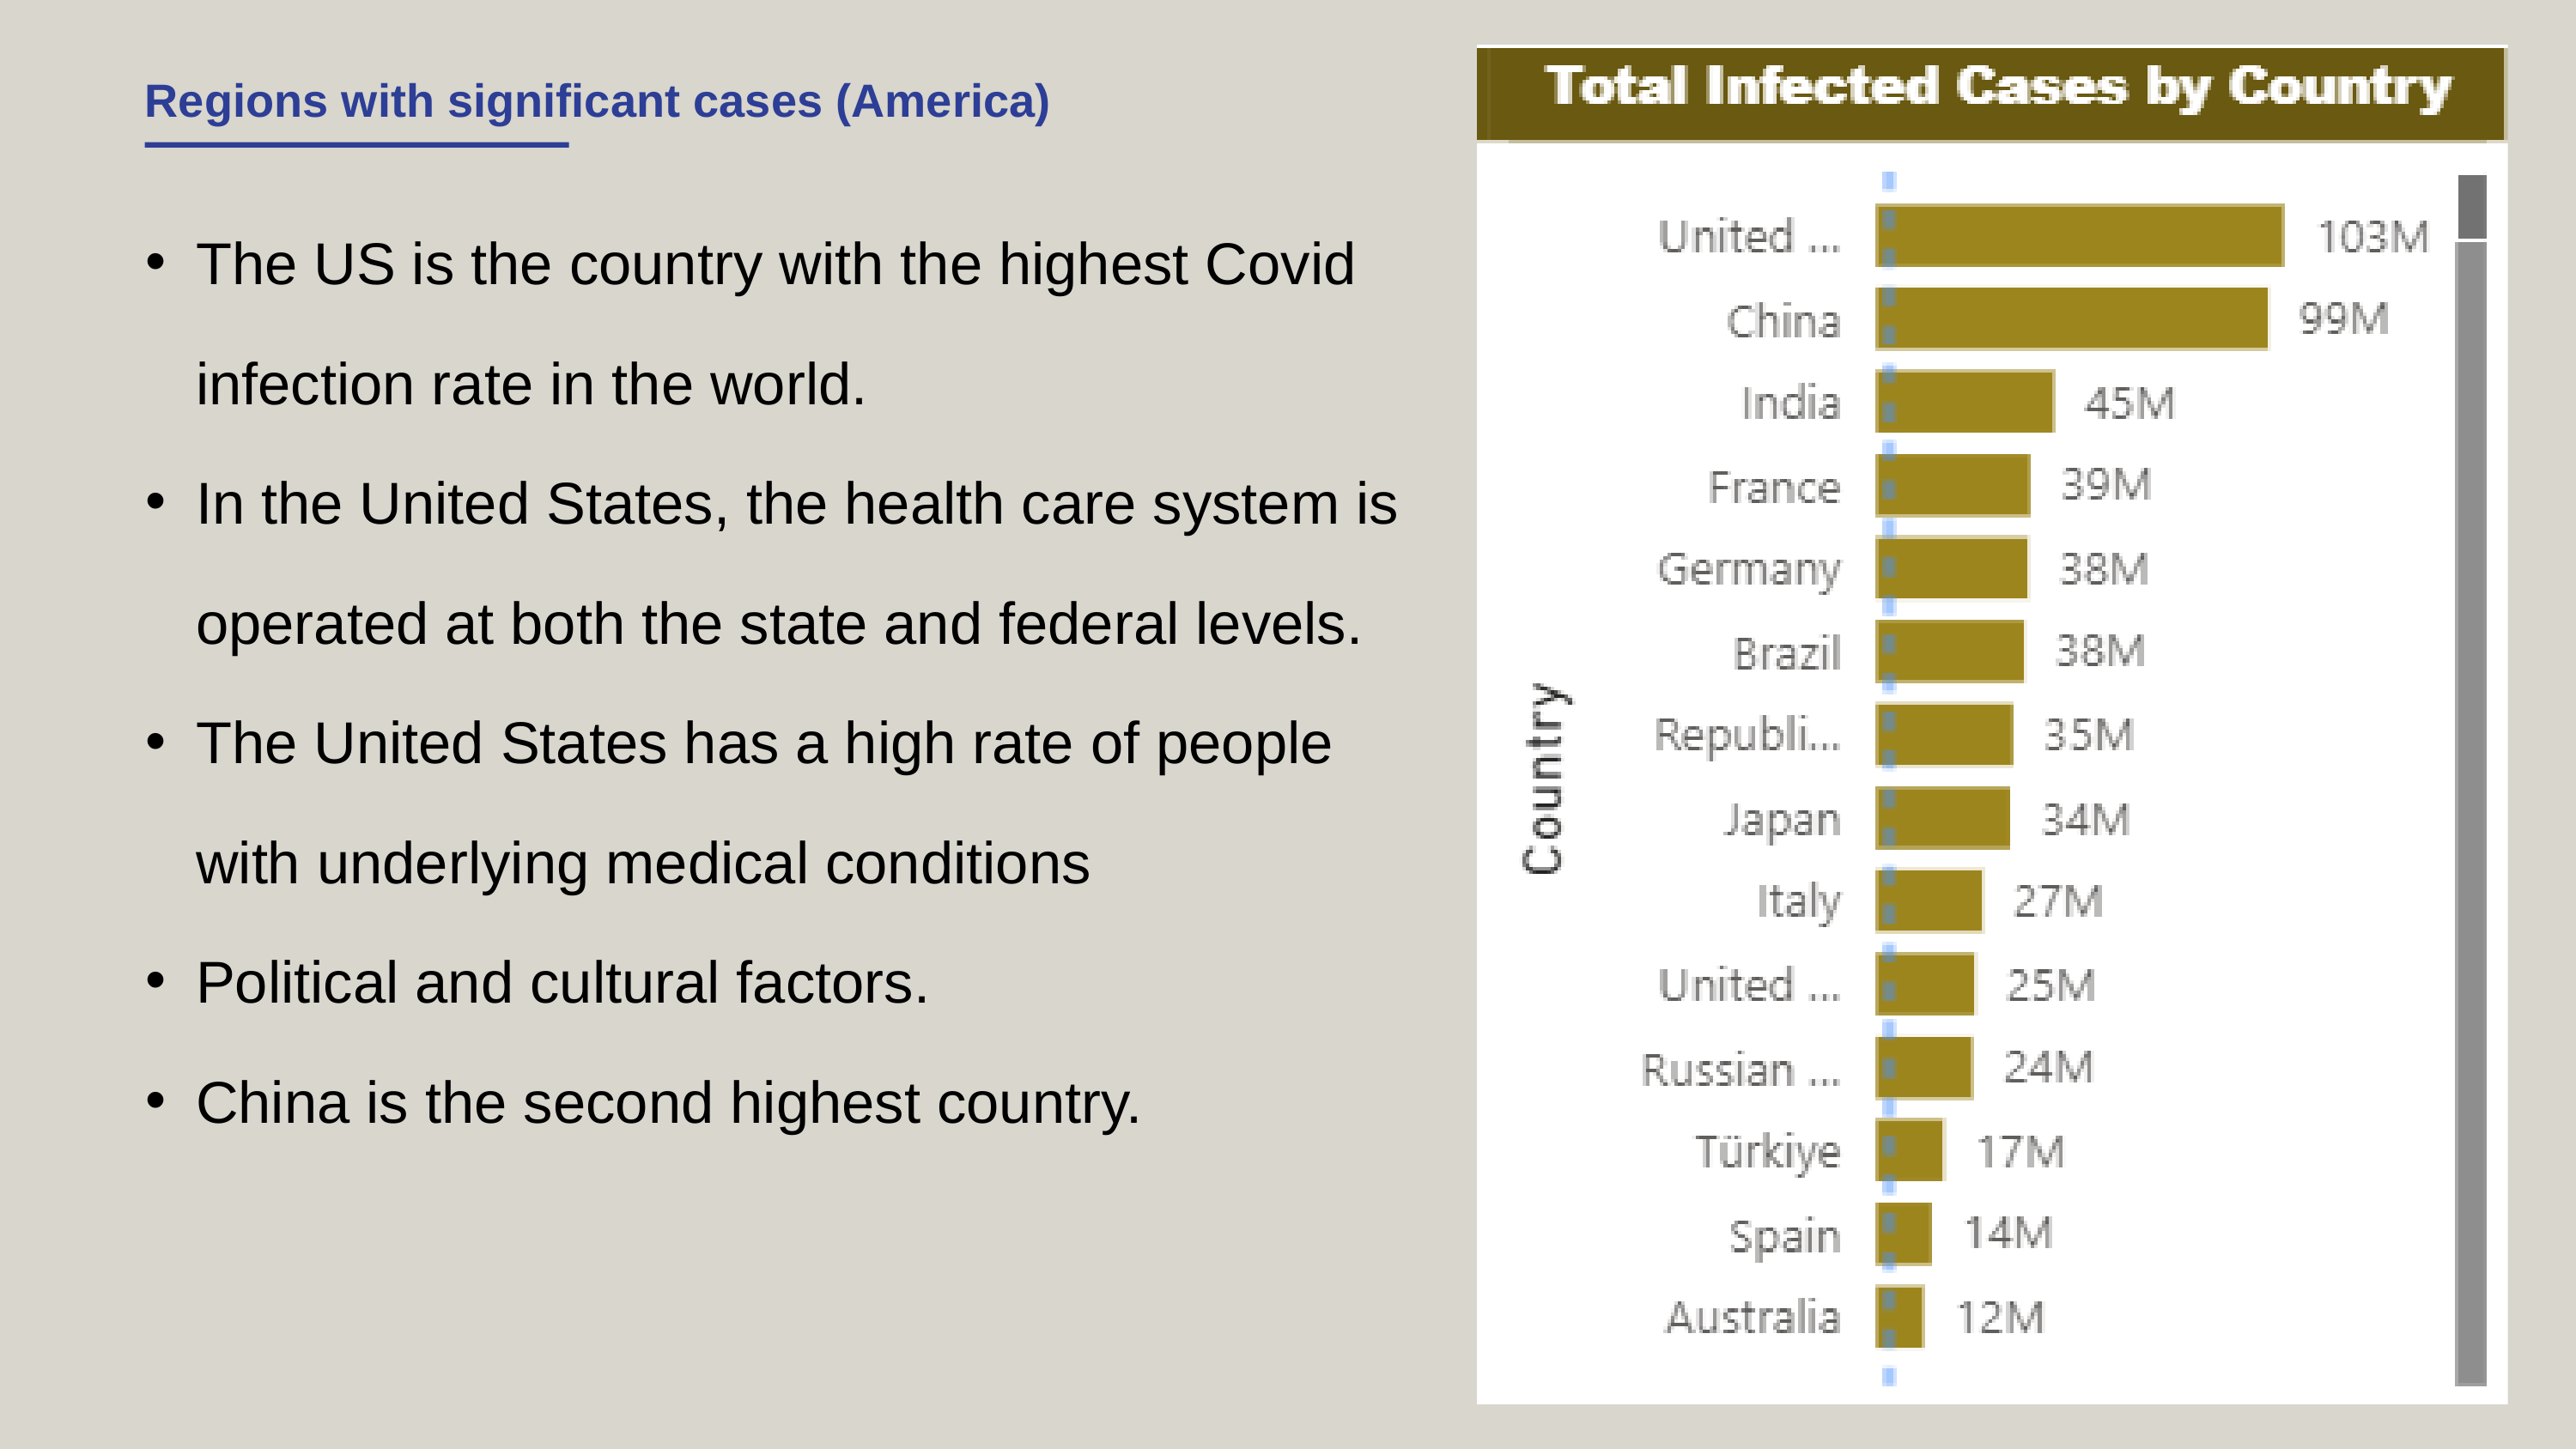

Regions with significant cases (America)

The US is the country with the highest Covid infection rate in the world.
In the United States, the health care system is operated at both the state and federal levels.
The United States has a high rate of people with underlying medical conditions
Political and cultural factors.
China is the second highest country.